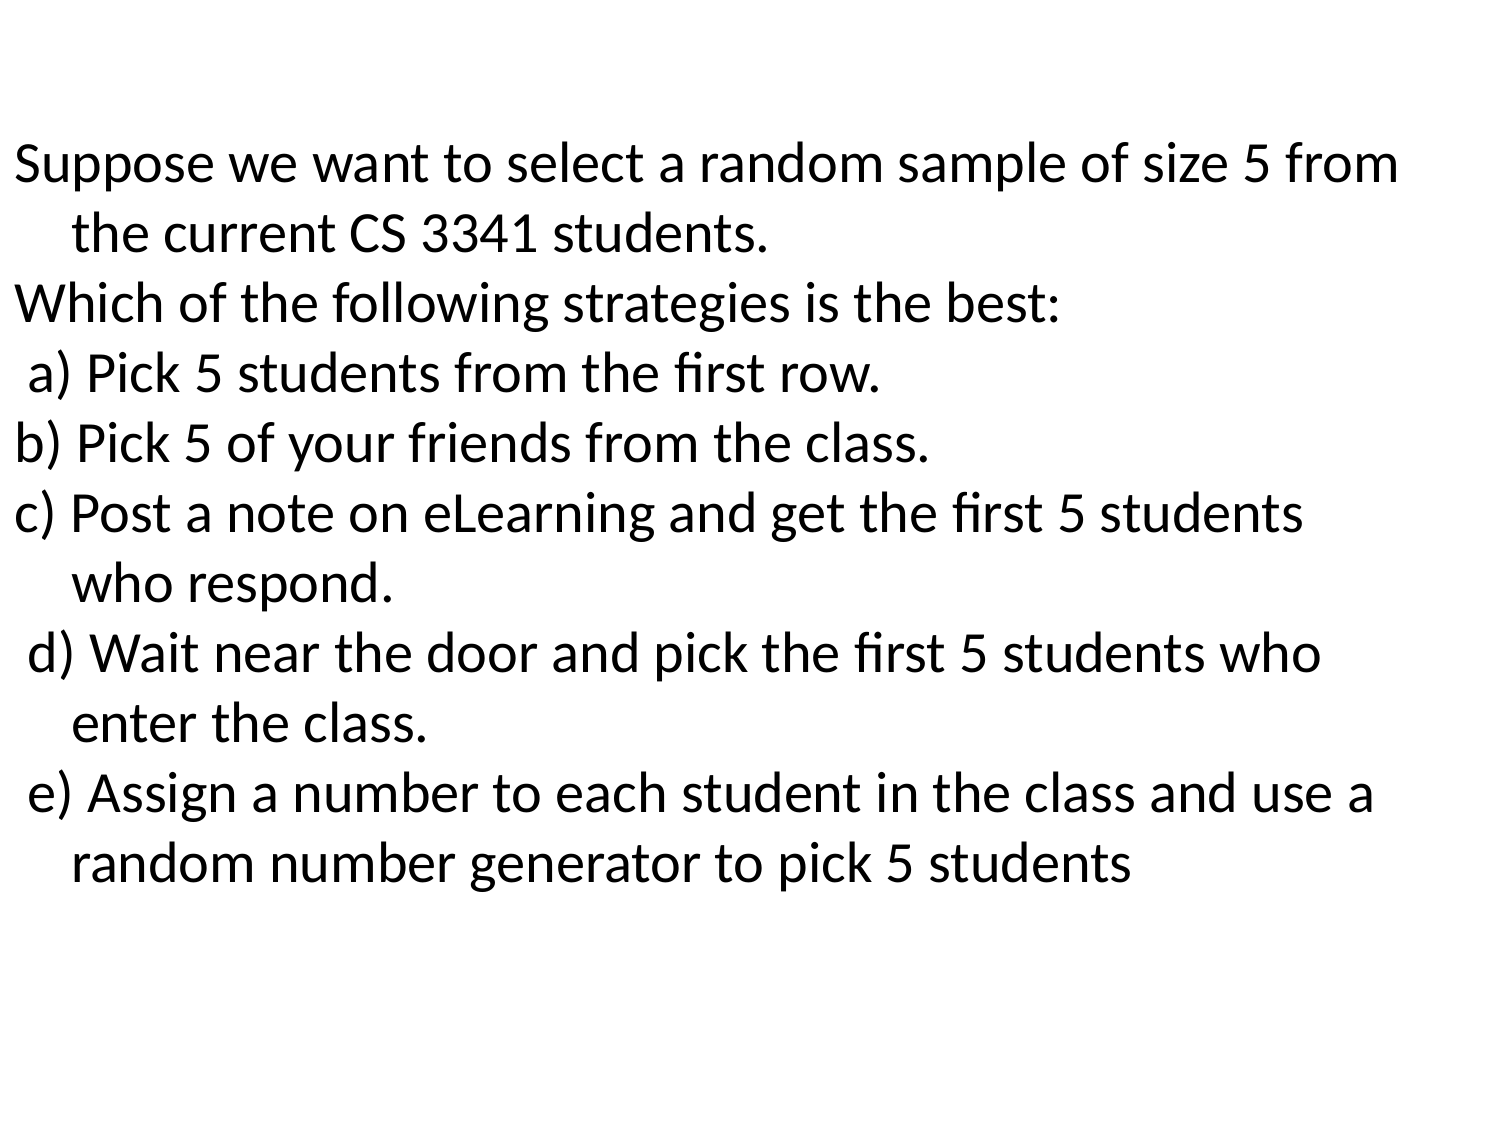

Suppose we want to select a random sample of size 5 from the current CS 3341 students.
Which of the following strategies is the best:
 a) Pick 5 students from the first row.
b) Pick 5 of your friends from the class.
c) Post a note on eLearning and get the first 5 students who respond.
 d) Wait near the door and pick the first 5 students who enter the class.
 e) Assign a number to each student in the class and use a random number generator to pick 5 students